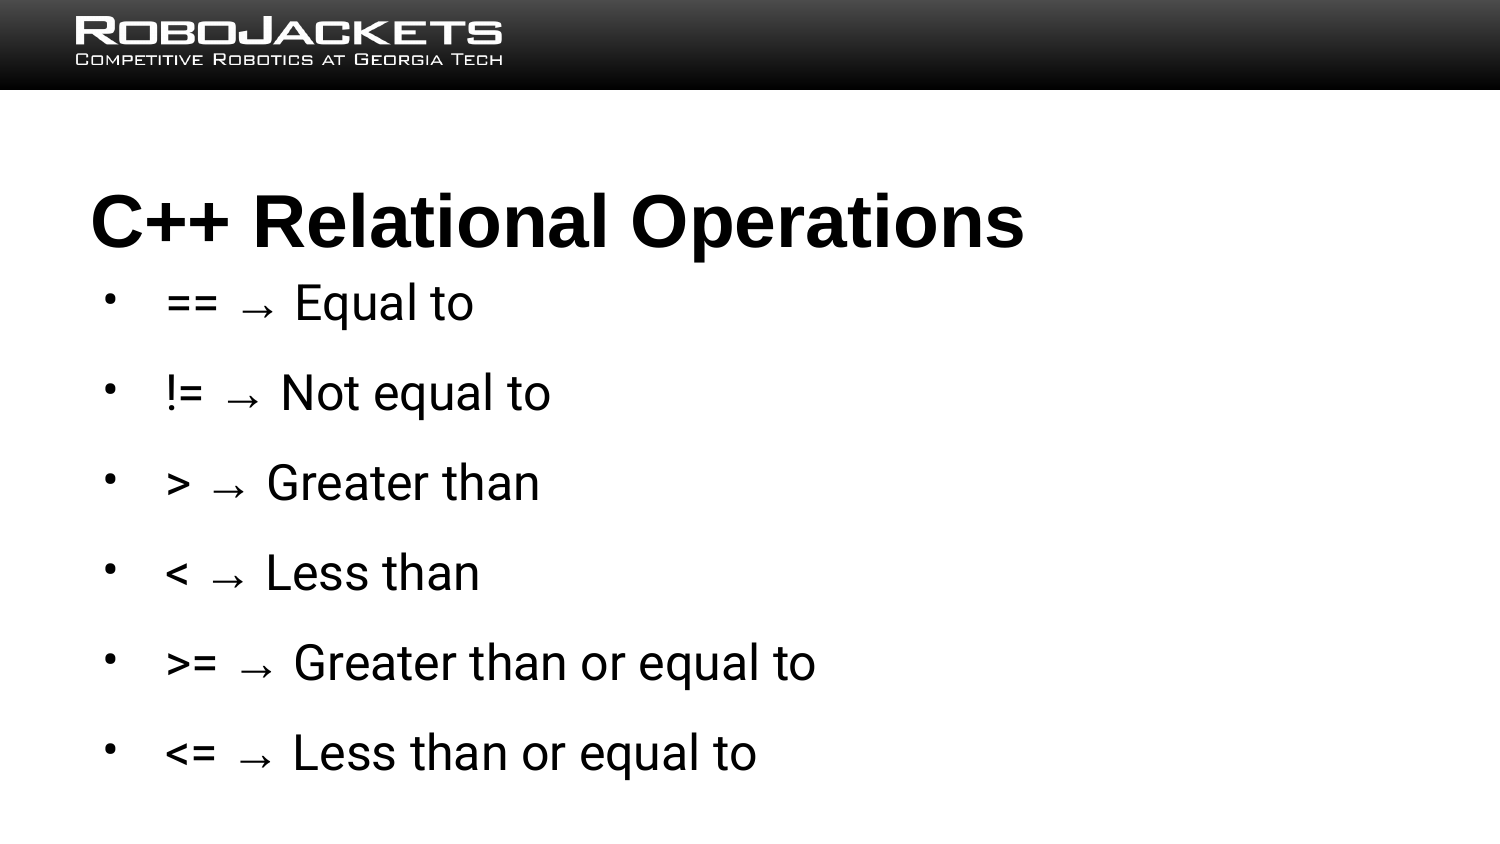

# C++ Relational Operations
== → Equal to
!= → Not equal to
> → Greater than
< → Less than
>= → Greater than or equal to
<= → Less than or equal to